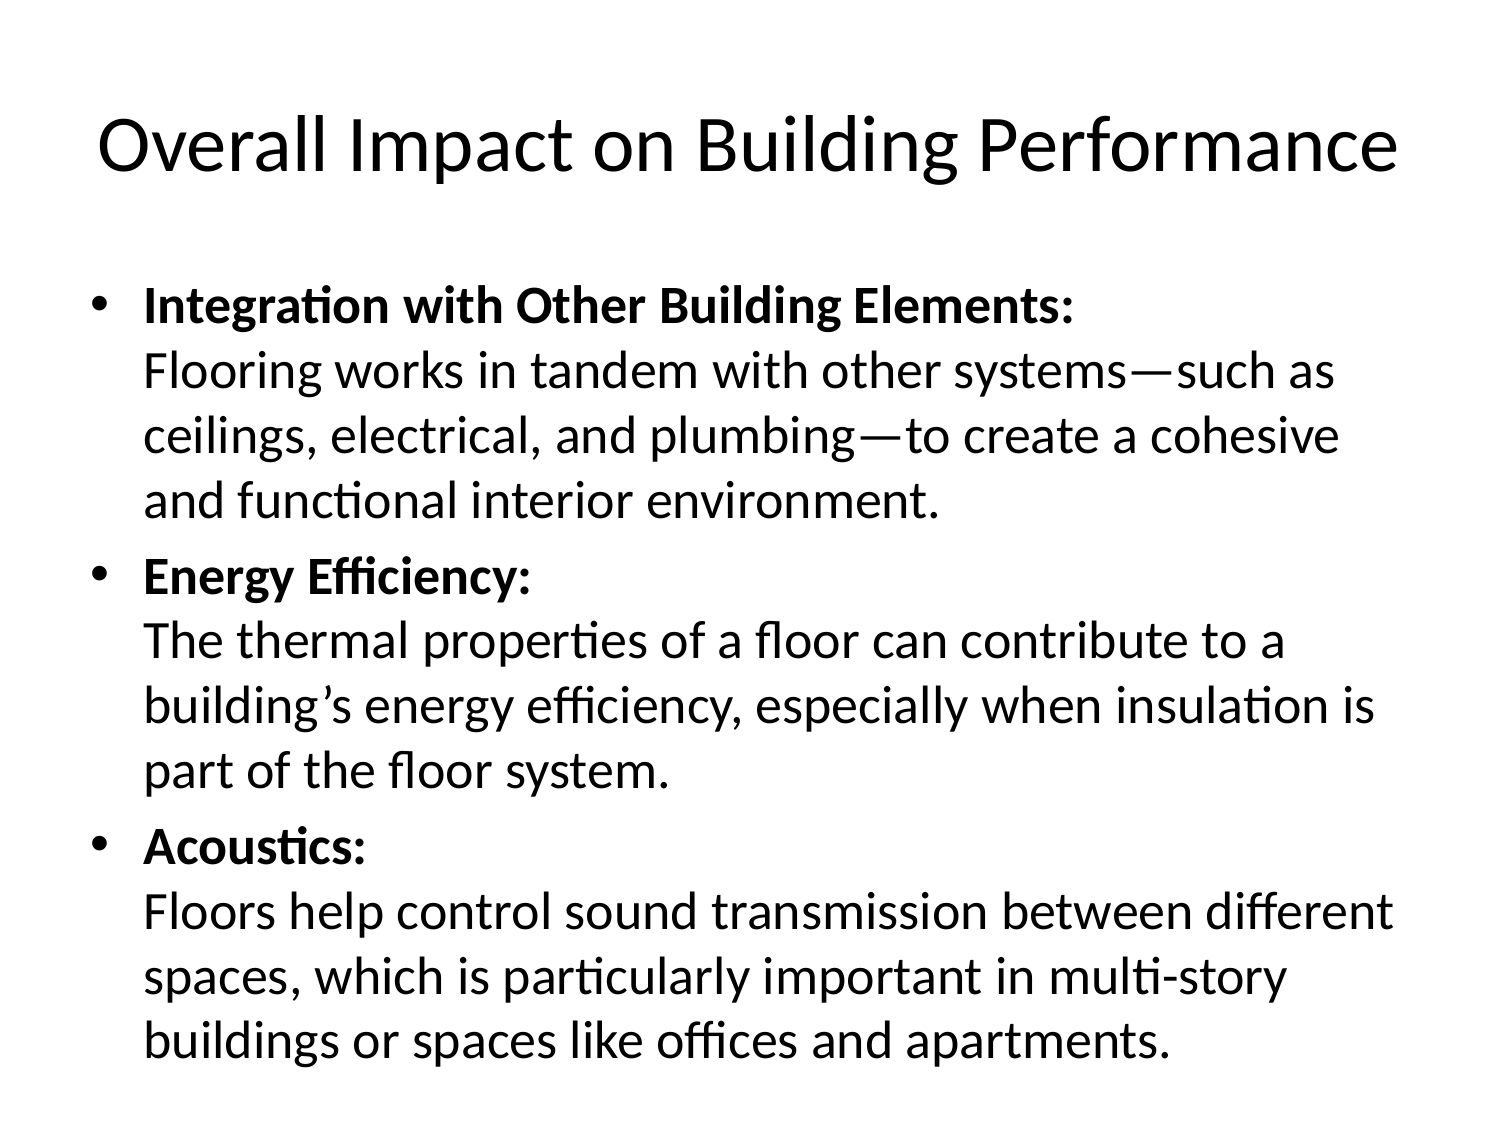

# Overall Impact on Building Performance
Integration with Other Building Elements:
Flooring works in tandem with other systems—such as ceilings, electrical, and plumbing—to create a cohesive and functional interior environment.
Energy Efficiency:
The thermal properties of a floor can contribute to a building’s energy efficiency, especially when insulation is part of the floor system.
Acoustics:
Floors help control sound transmission between different spaces, which is particularly important in multi-story buildings or spaces like offices and apartments.